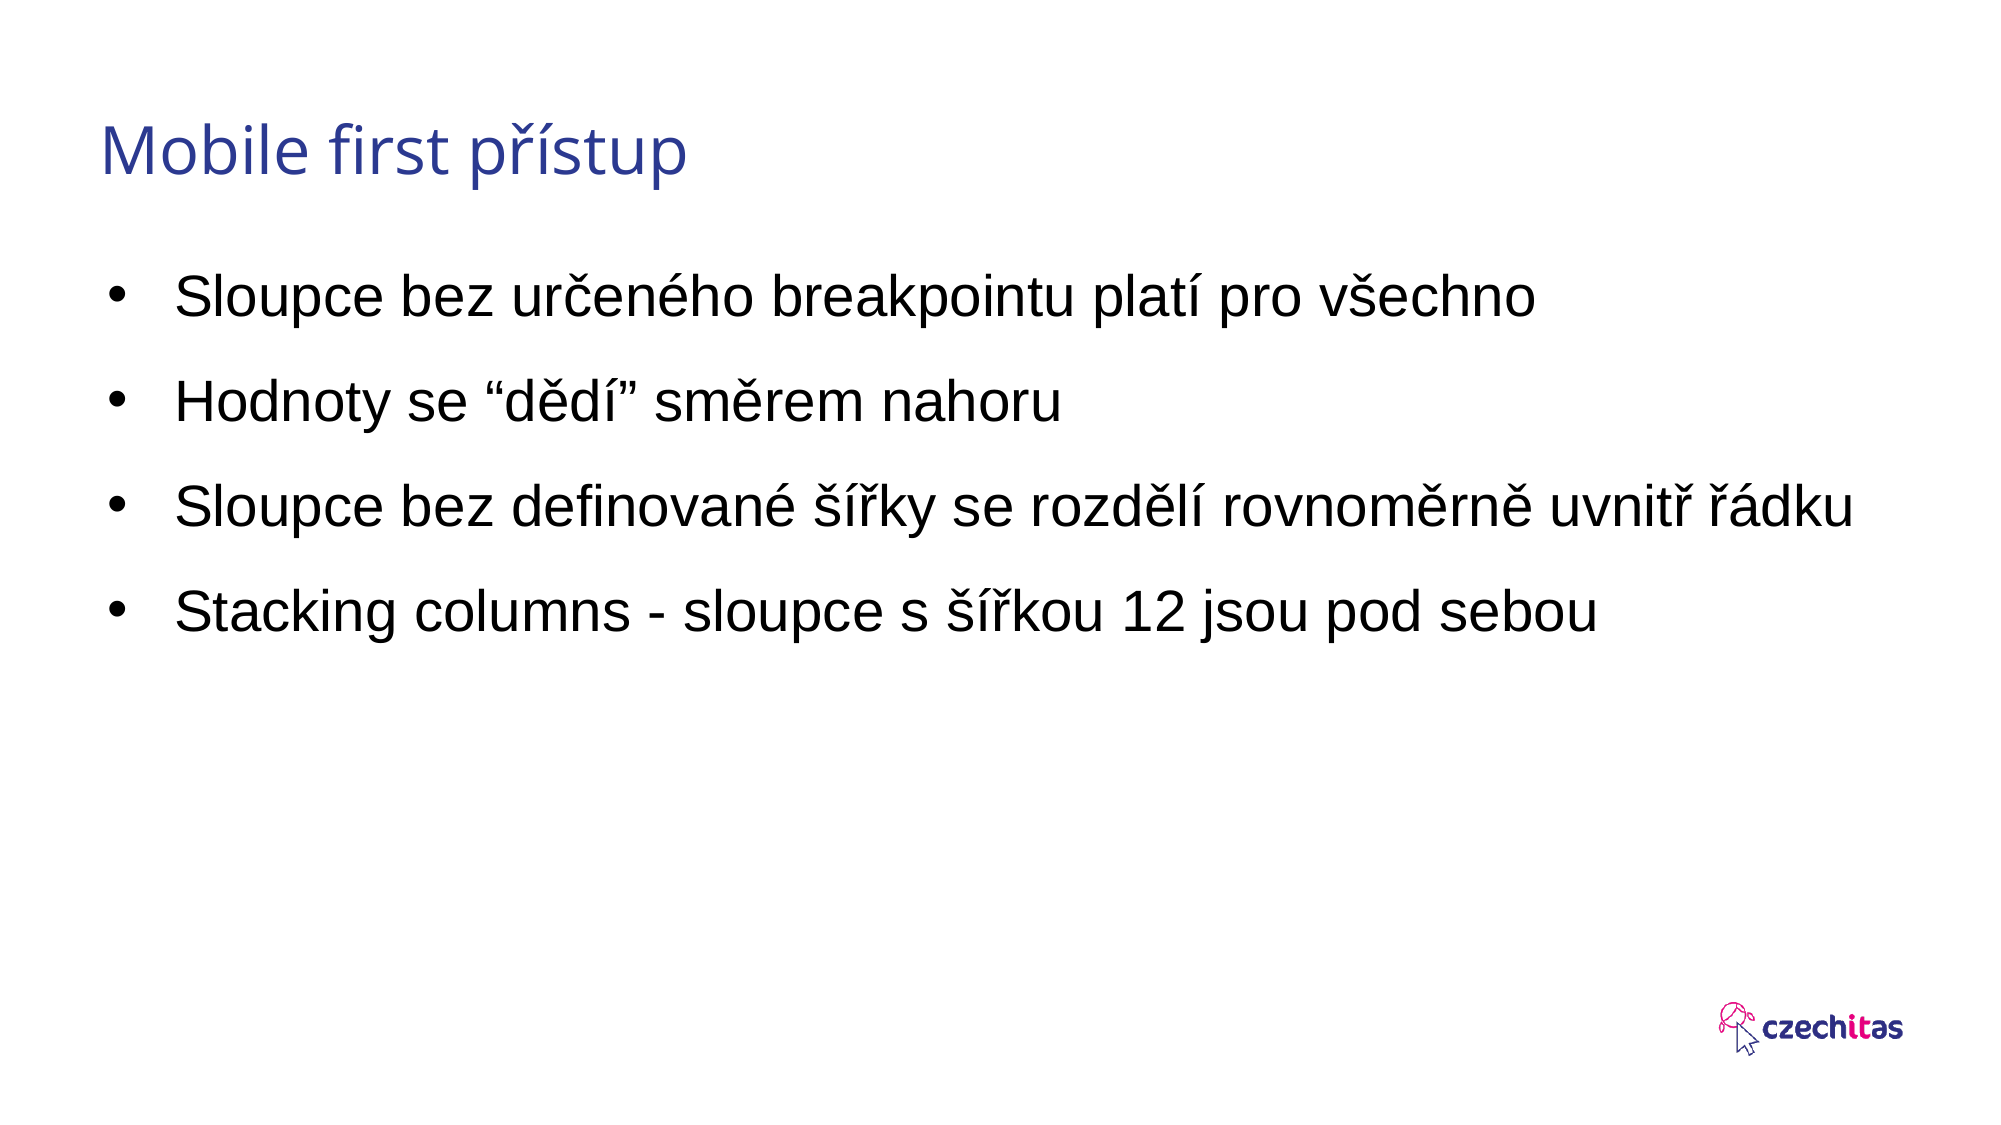

# Mobile first přístup
Sloupce bez určeného breakpointu platí pro všechno
Hodnoty se “dědí” směrem nahoru
Sloupce bez definované šířky se rozdělí rovnoměrně uvnitř řádku
Stacking columns - sloupce s šířkou 12 jsou pod sebou